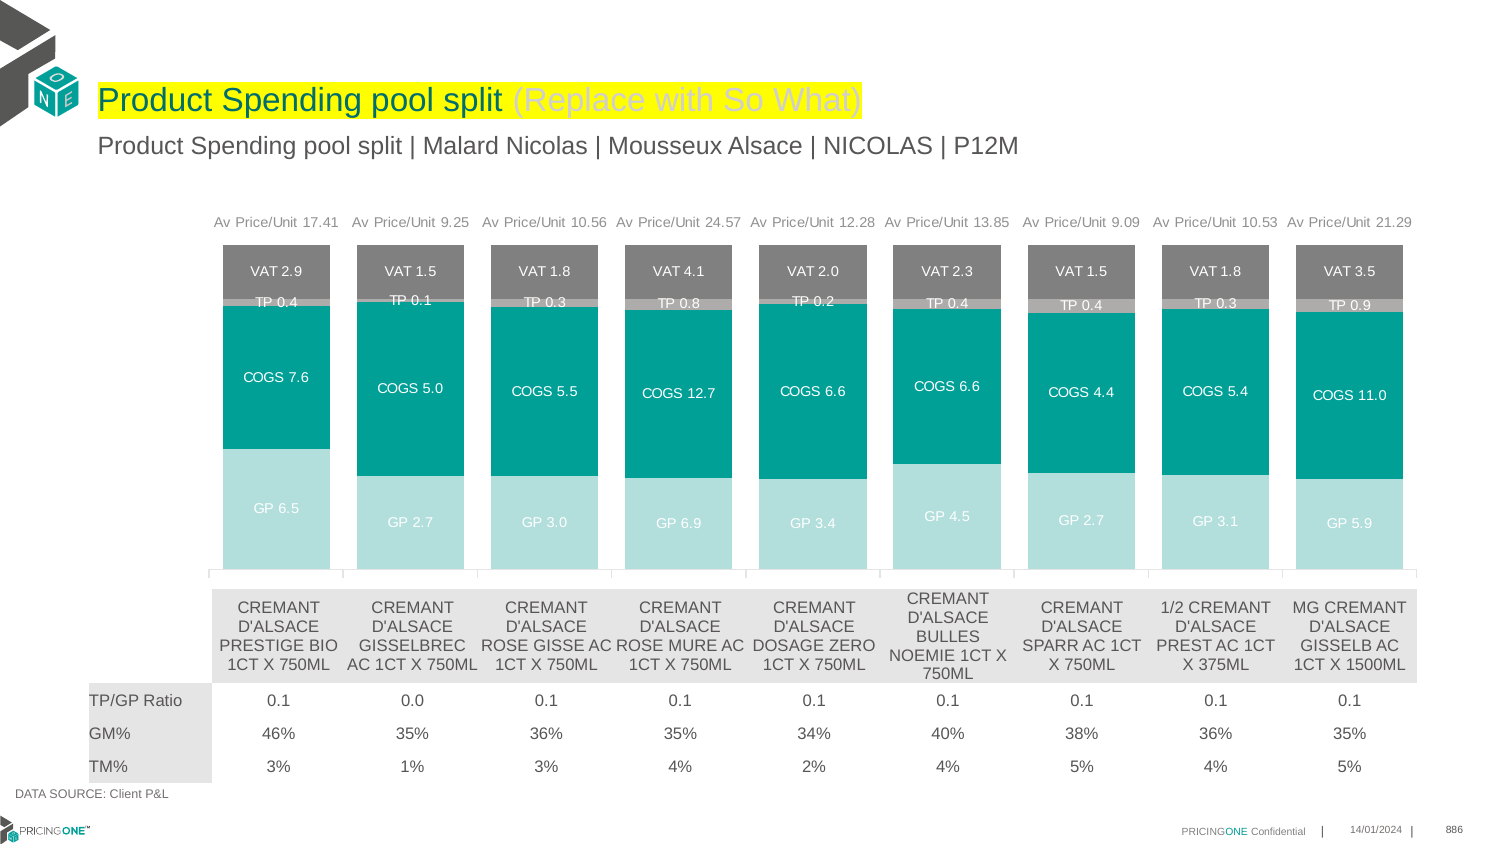

# Product Spending pool split (Replace with So What)
Product Spending pool split | Malard Nicolas | Mousseux Alsace | NICOLAS | P12M

### Chart

| Category | GP | COGS | TP | VAT |
|---|---|---|---|---|
| Av Price/Unit 17.41 | 6.476689857250187 | 7.626613373403455 | 0.40572037315301834 | 2.901804720761334 |
| Av Price/Unit 9.25 | 2.653516807839228 | 4.956419199468527 | 0.09600984886231867 | 1.5411891712340142 |
| Av Price/Unit 10.56 | 3.0344125683060095 | 5.4893989071038245 | 0.2727016653655916 | 1.7593026281550923 |
| Av Price/Unit 24.57 | 6.9413218750000025 | 12.716464843750009 | 0.817473697916661 | 4.095052083333339 |
| Av Price/Unit 12.28 | 3.400000000000001 | 6.6 | 0.17892156862745345 | 2.035784313725487 |
| Av Price/Unit 13.85 | 4.477799999999999 | 6.633299999999998 | 0.40778341543514074 | 2.3037766830870248 |
| Av Price/Unit 9.09 | 2.6827000000000005 | 4.434 | 0.39837675438596243 | 1.503015350877194 |
| Av Price/Unit 10.53 | 3.051583333333333 | 5.389090909090909 | 0.33638203463203276 | 1.7554112554112553 |
| Av Price/Unit 21.29 | 5.892732242990654 | 10.964077102803738 | 0.8807295950155662 | 3.5475077881620014 |
|  | CREMANT D'ALSACE PRESTIGE BIO 1CT X 750ML | CREMANT D'ALSACE GISSELBREC AC 1CT X 750ML | CREMANT D'ALSACE ROSE GISSE AC 1CT X 750ML | CREMANT D'ALSACE ROSE MURE AC 1CT X 750ML | CREMANT D'ALSACE DOSAGE ZERO 1CT X 750ML | CREMANT D'ALSACE BULLES NOEMIE 1CT X 750ML | CREMANT D'ALSACE SPARR AC 1CT X 750ML | 1/2 CREMANT D'ALSACE PREST AC 1CT X 375ML | MG CREMANT D'ALSACE GISSELB AC 1CT X 1500ML |
| --- | --- | --- | --- | --- | --- | --- | --- | --- | --- |
| TP/GP Ratio | 0.1 | 0.0 | 0.1 | 0.1 | 0.1 | 0.1 | 0.1 | 0.1 | 0.1 |
| GM% | 46% | 35% | 36% | 35% | 34% | 40% | 38% | 36% | 35% |
| TM% | 3% | 1% | 3% | 4% | 2% | 4% | 5% | 4% | 5% |
DATA SOURCE: Client P&L

14/01/2024
886